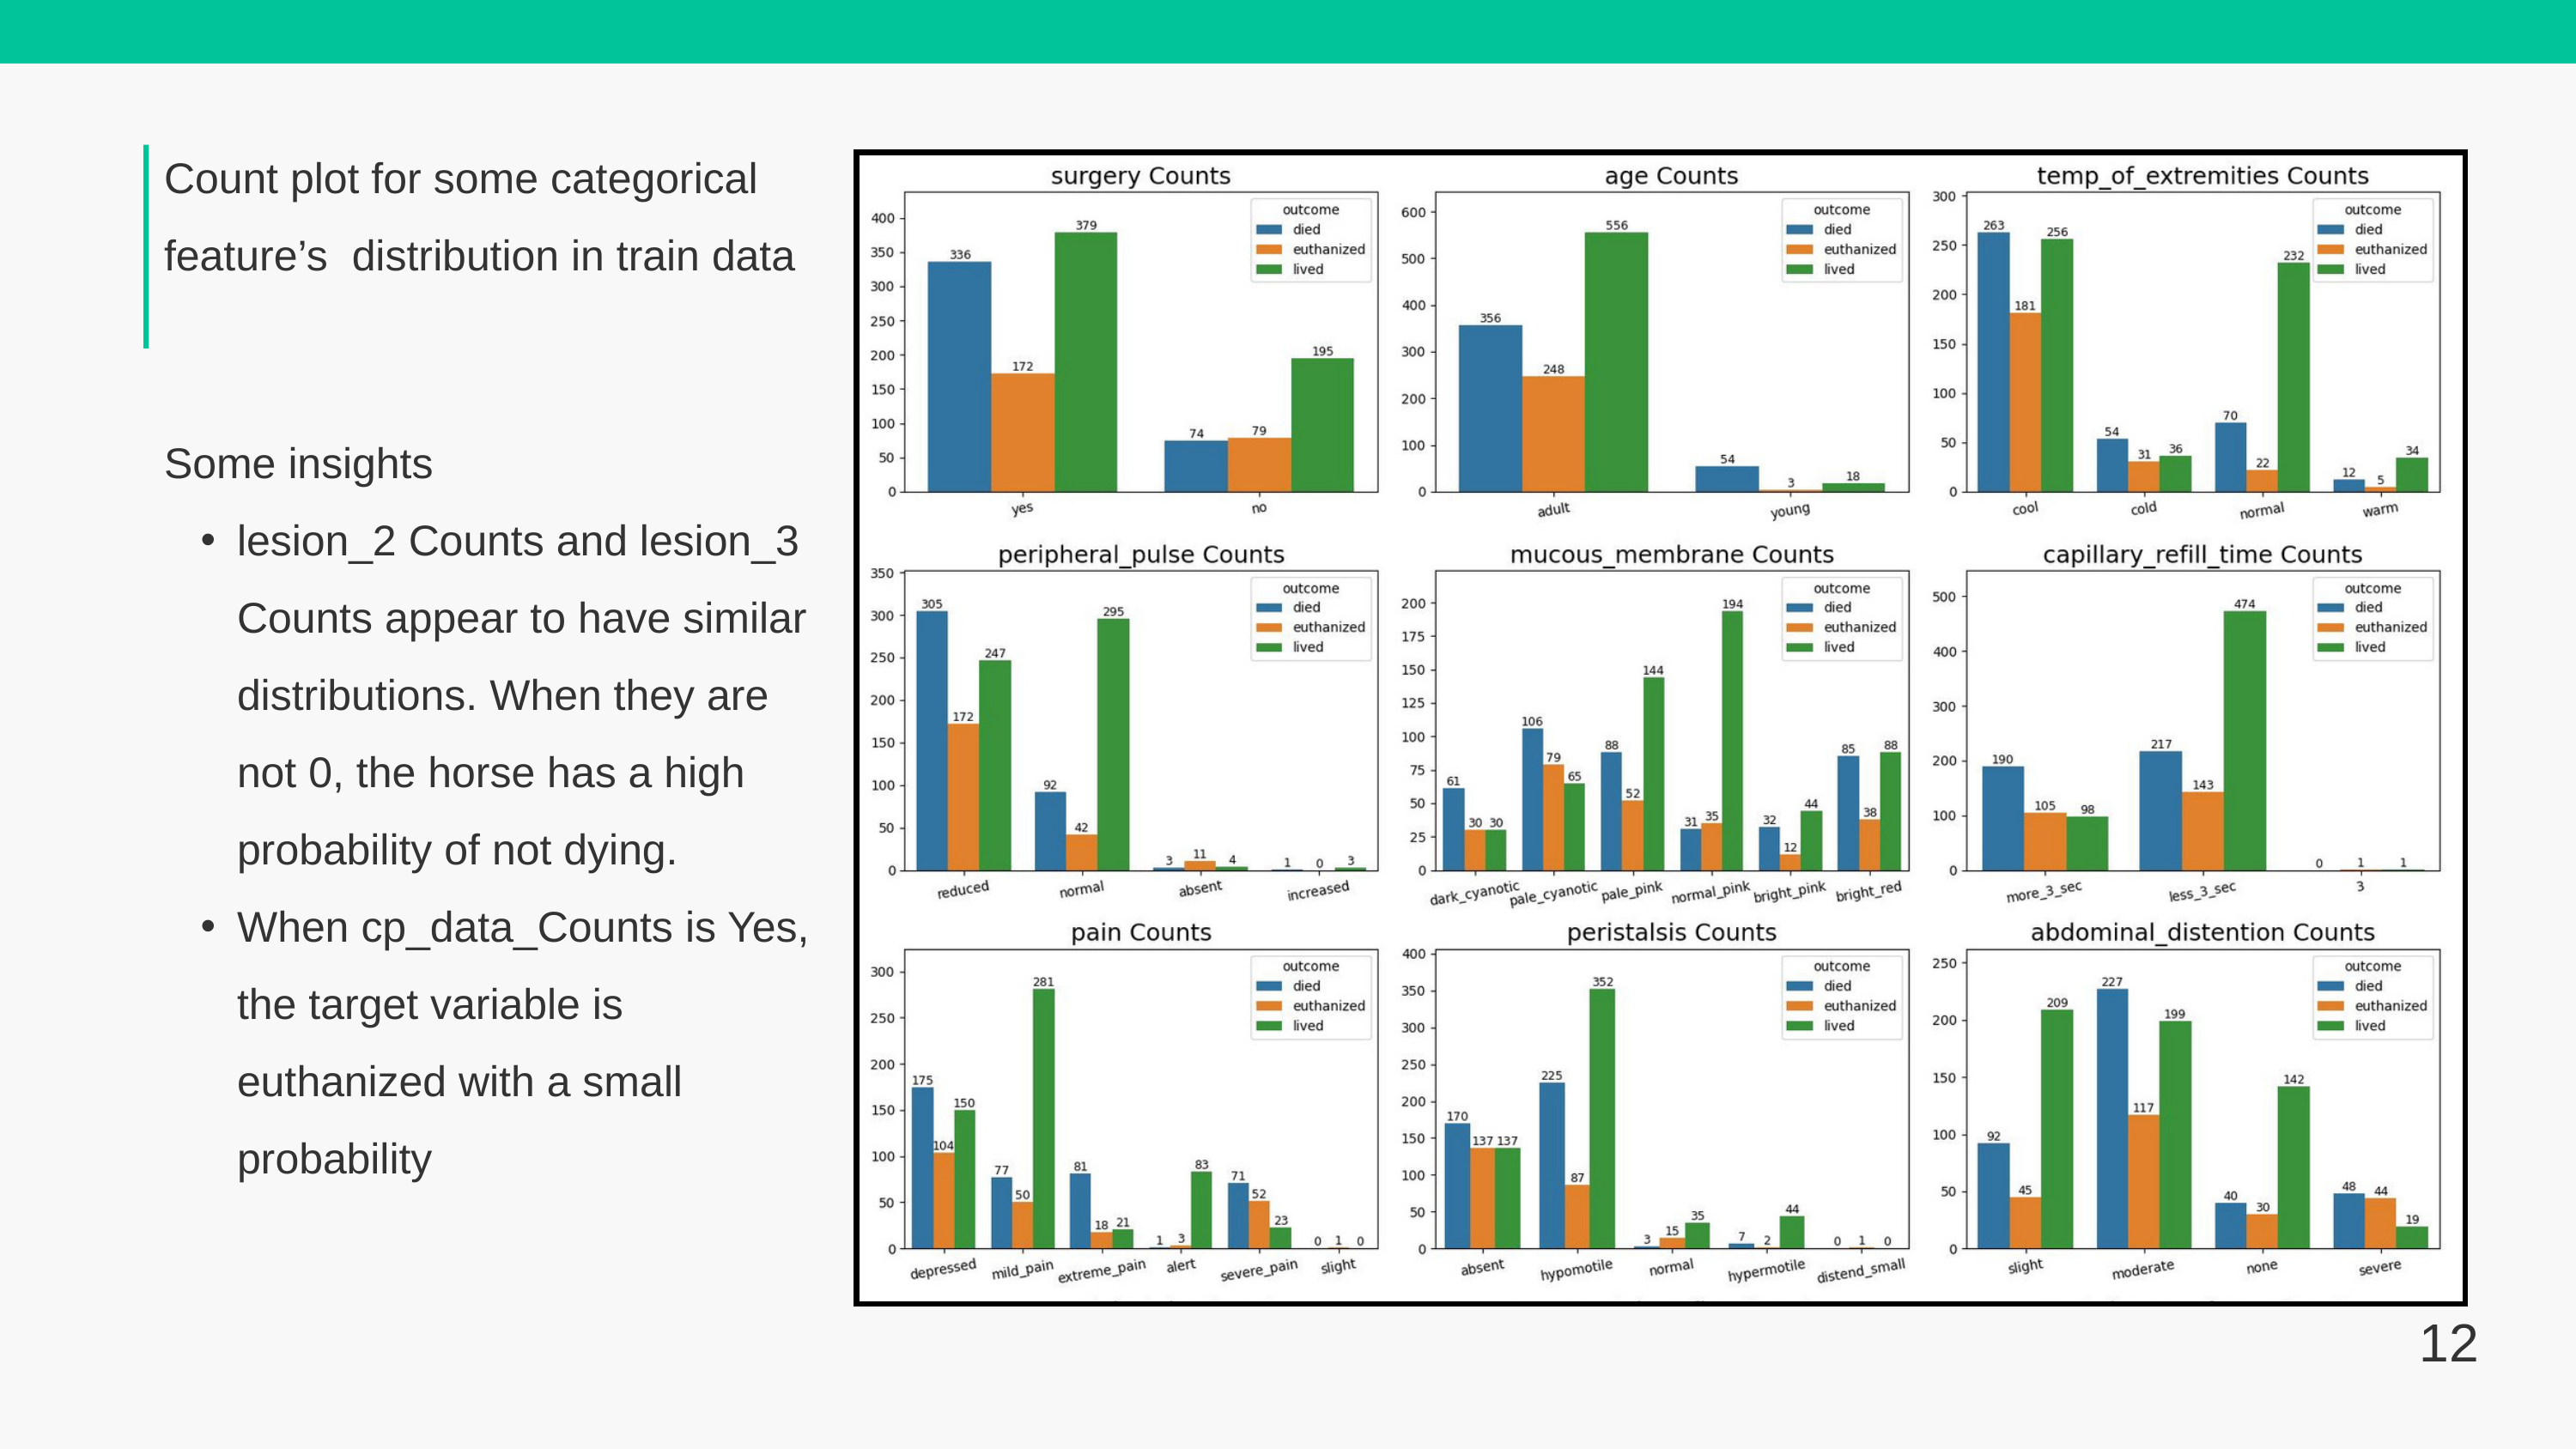

Count plot for some categorical feature’s  distribution in train data

Some insights
lesion_2 Counts and lesion_3 Counts appear to have similar distributions. When they are not 0, the horse has a high probability of not dying.
When cp_data_Counts is Yes, the target variable is euthanized with a small probability

12